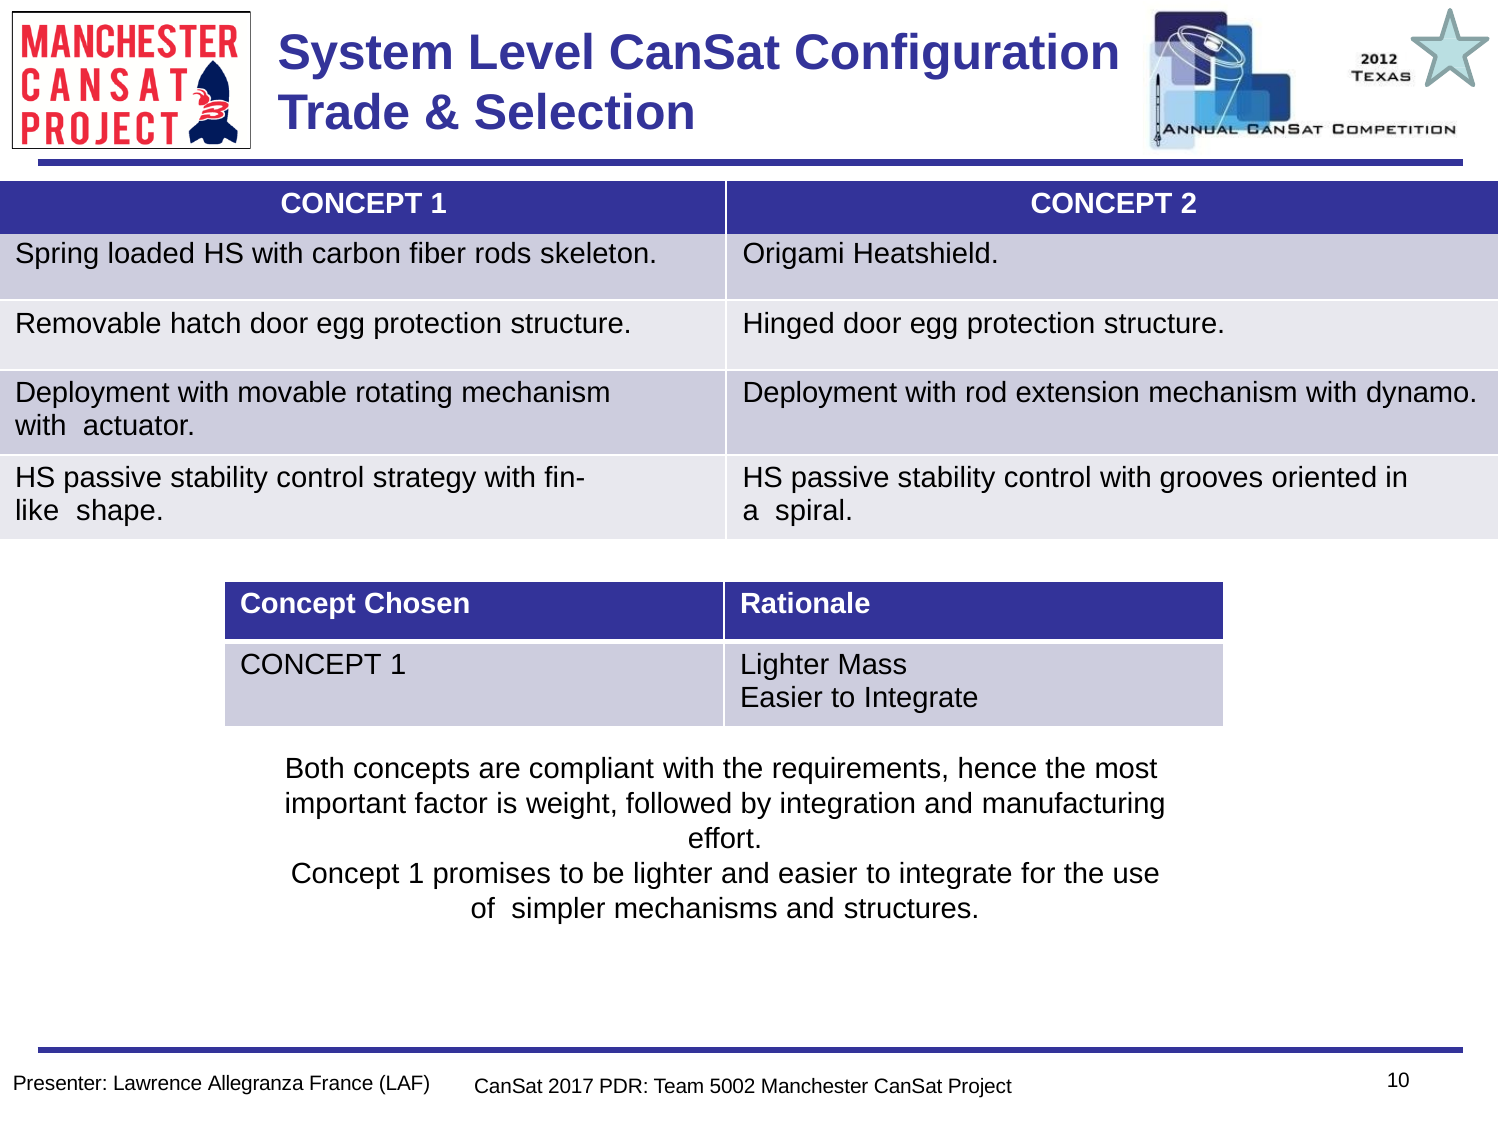

# System Level CanSat Configuration  Trade & Selection

Team Logo
Here
(If You Want)

| CONCEPT 1 | CONCEPT 2 |
| --- | --- |
| Spring loaded HS with carbon fiber rods skeleton. | Origami Heatshield. |
| Removable hatch door egg protection structure. | Hinged door egg protection structure. |
| Deployment with movable rotating mechanism with actuator. | Deployment with rod extension mechanism with dynamo. |
| HS passive stability control strategy with fin-like shape. | HS passive stability control with grooves oriented in a spiral. |
| Concept Chosen | Rationale |
| --- | --- |
| CONCEPT 1 | Lighter Mass Easier to Integrate |
Both concepts are compliant with the requirements, hence the most  important factor is weight, followed by integration and manufacturing effort.
Concept 1 promises to be lighter and easier to integrate for the use of  simpler mechanisms and structures.
10
Presenter: Lawrence Allegranza France (LAF)
CanSat 2017 PDR: Team 5002 Manchester CanSat Project